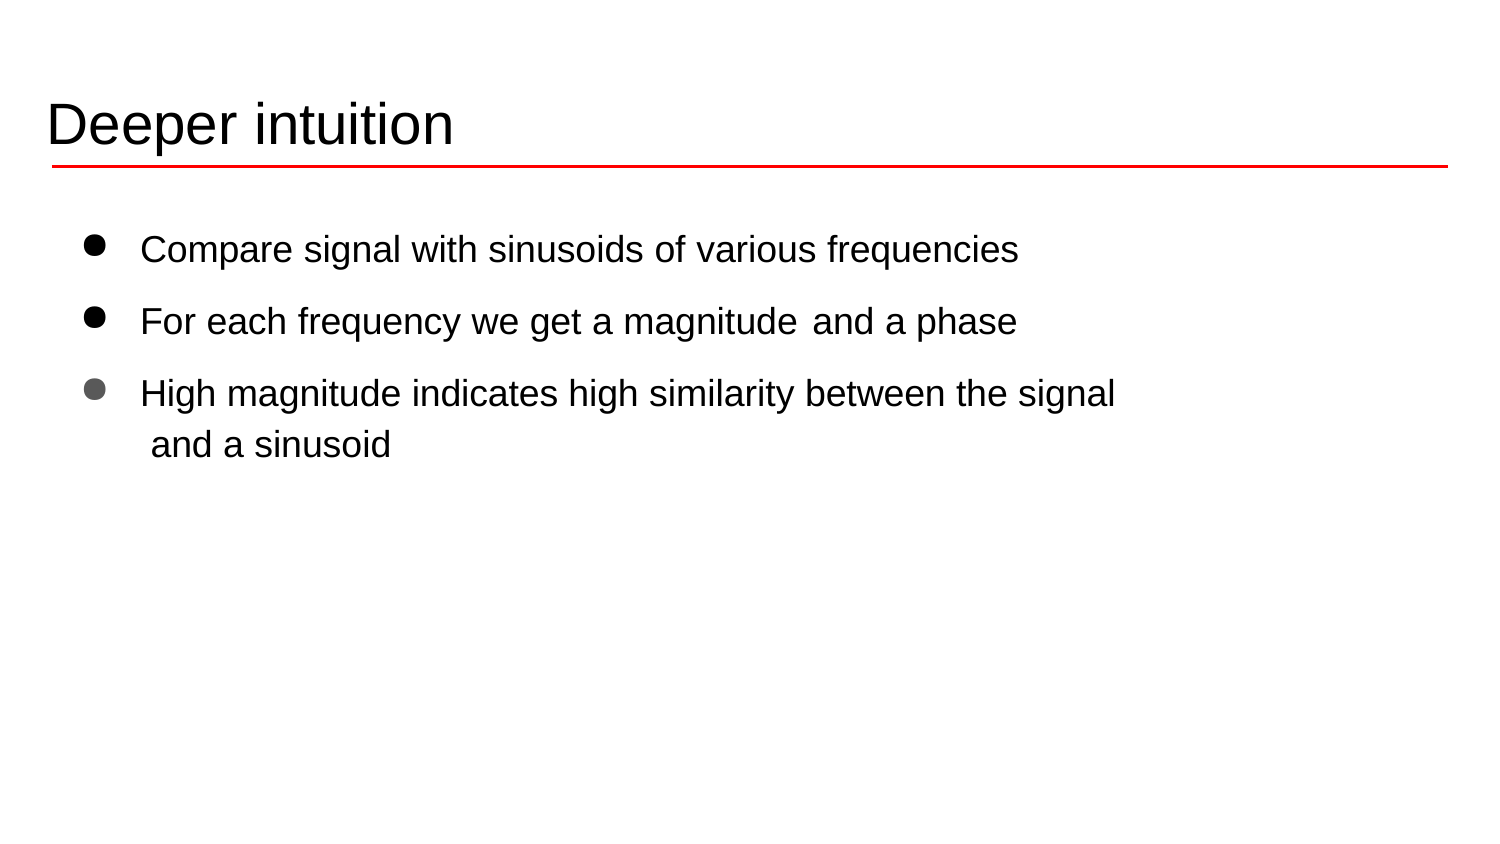

# Deeper intuition

Compare signal with sinusoids of various frequencies
For each frequency we get a magnitude and a phase
High magnitude indicates high similarity between the signal  and a sinusoid